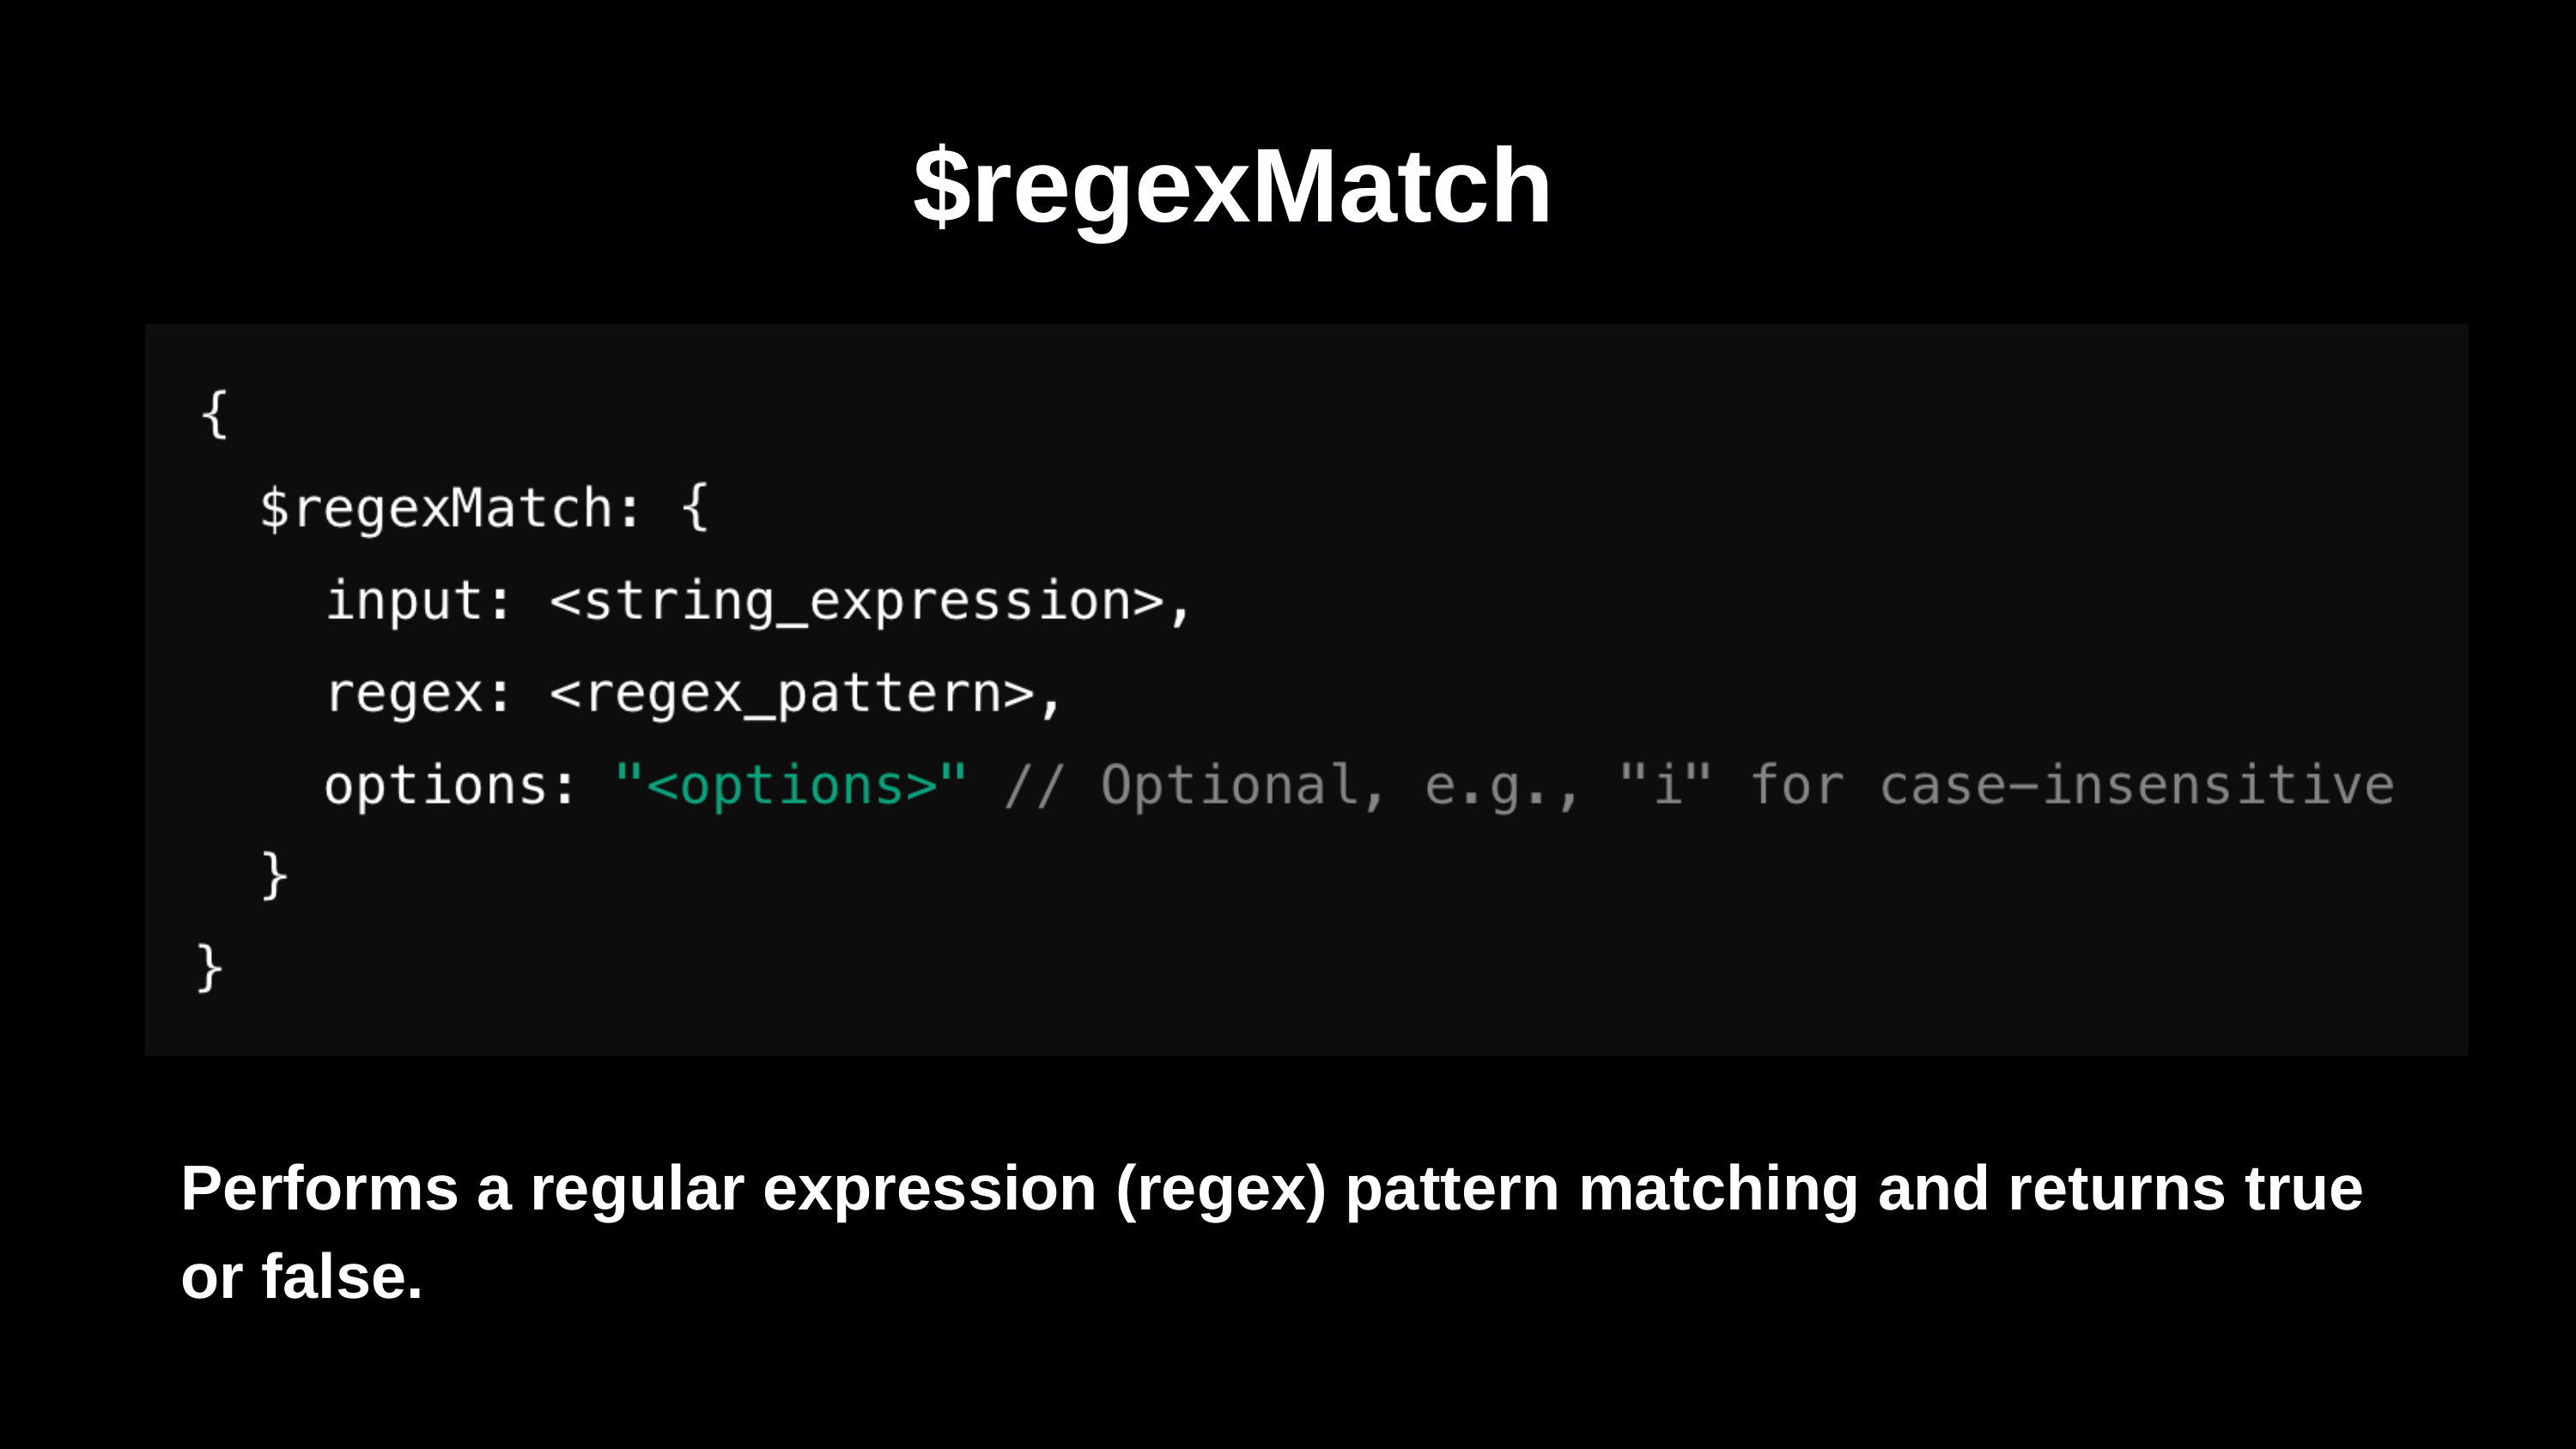

$regexMatch

Performs a regular expression (regex) pattern matching and returns true or false.